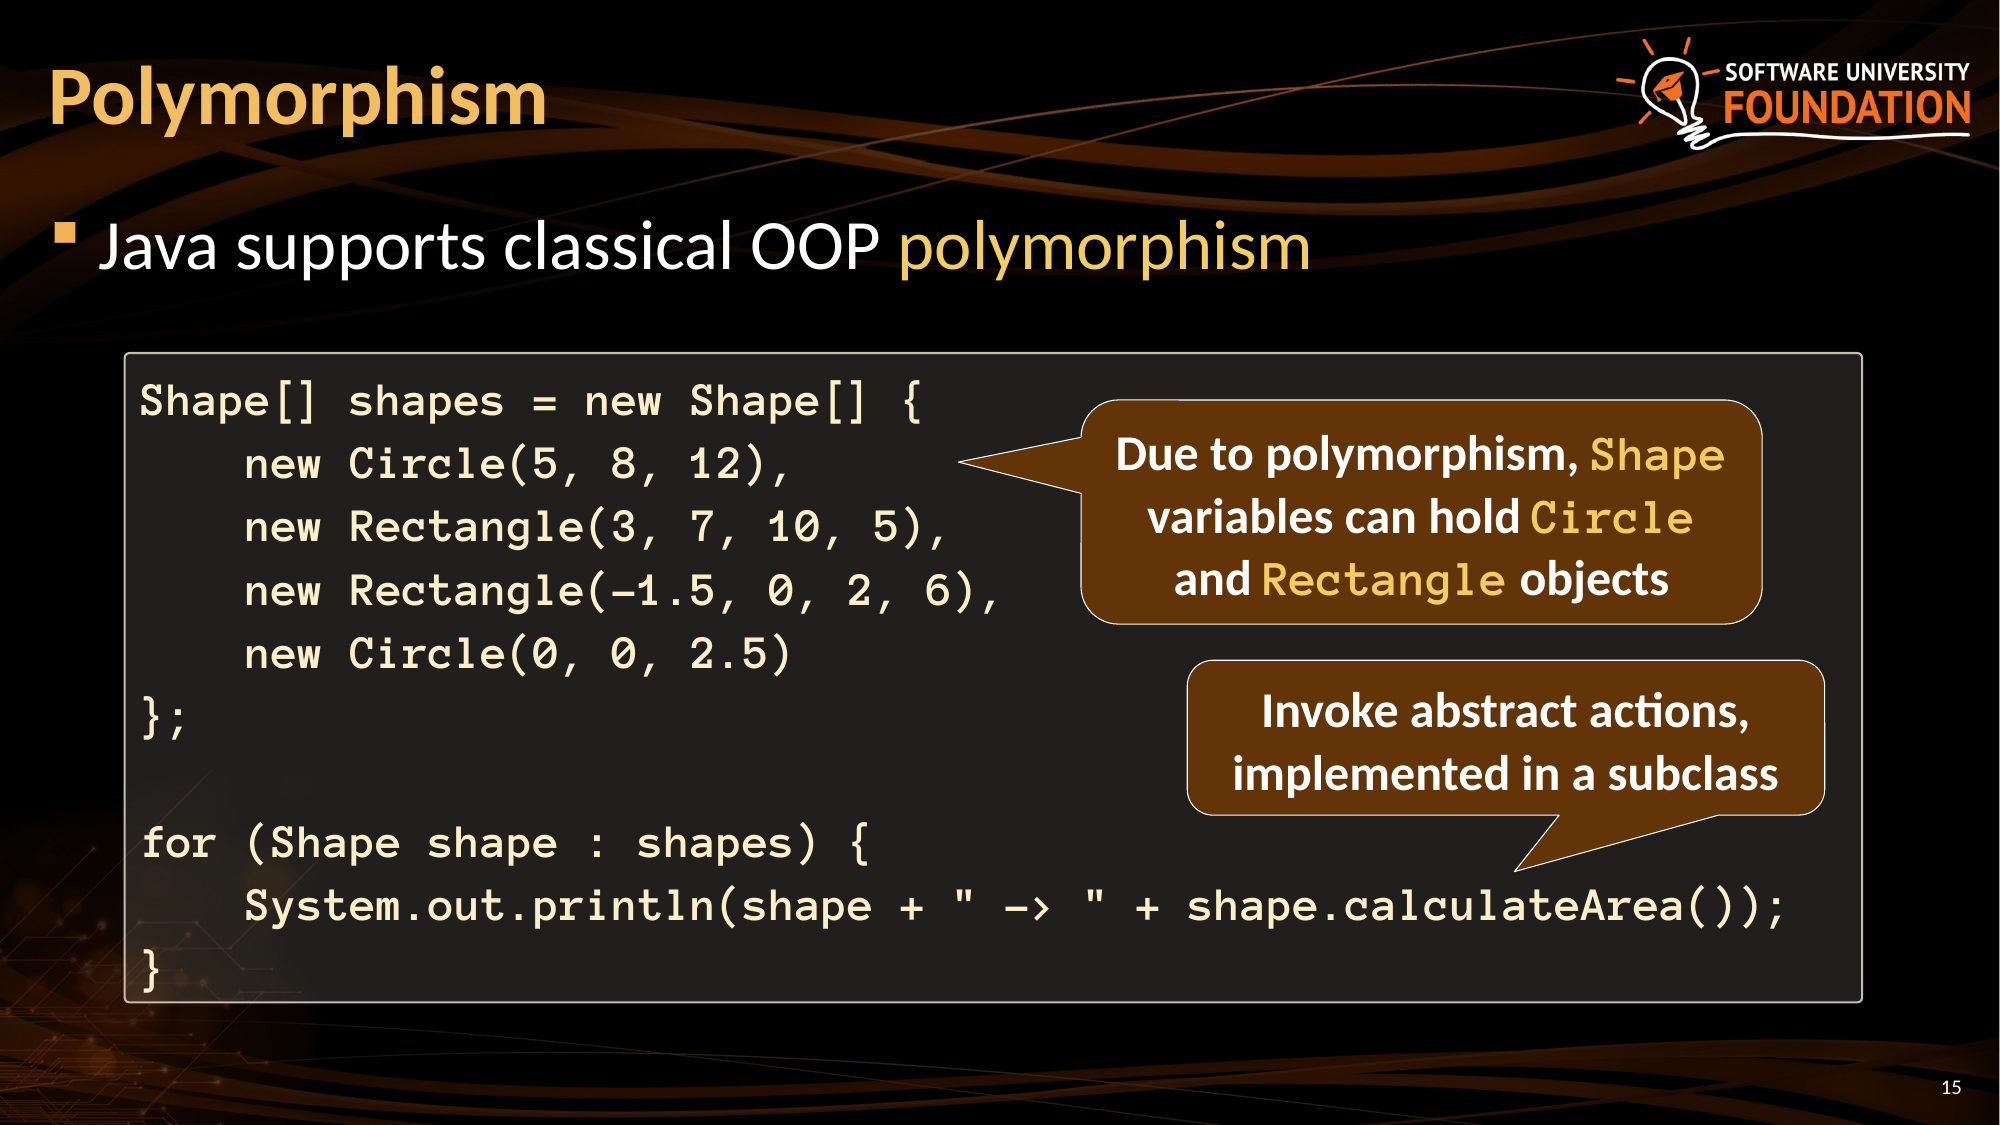

# Polymorphism
Java supports classical OOP polymorphism
Shape[] shapes = new Shape[] {
    new Circle(5, 8, 12),
    new Rectangle(3, 7, 10, 5),
    new Rectangle(-1.5, 0, 2, 6),
    new Circle(0, 0, 2.5)
};

for (Shape shape : shapes) {
    System.out.println(shape + " -> " + shape.calculateArea());
}
Due to polymorphism, Shape variables can hold Circle and Rectangle objects
Invoke abstract actions, implemented in a subclass
15